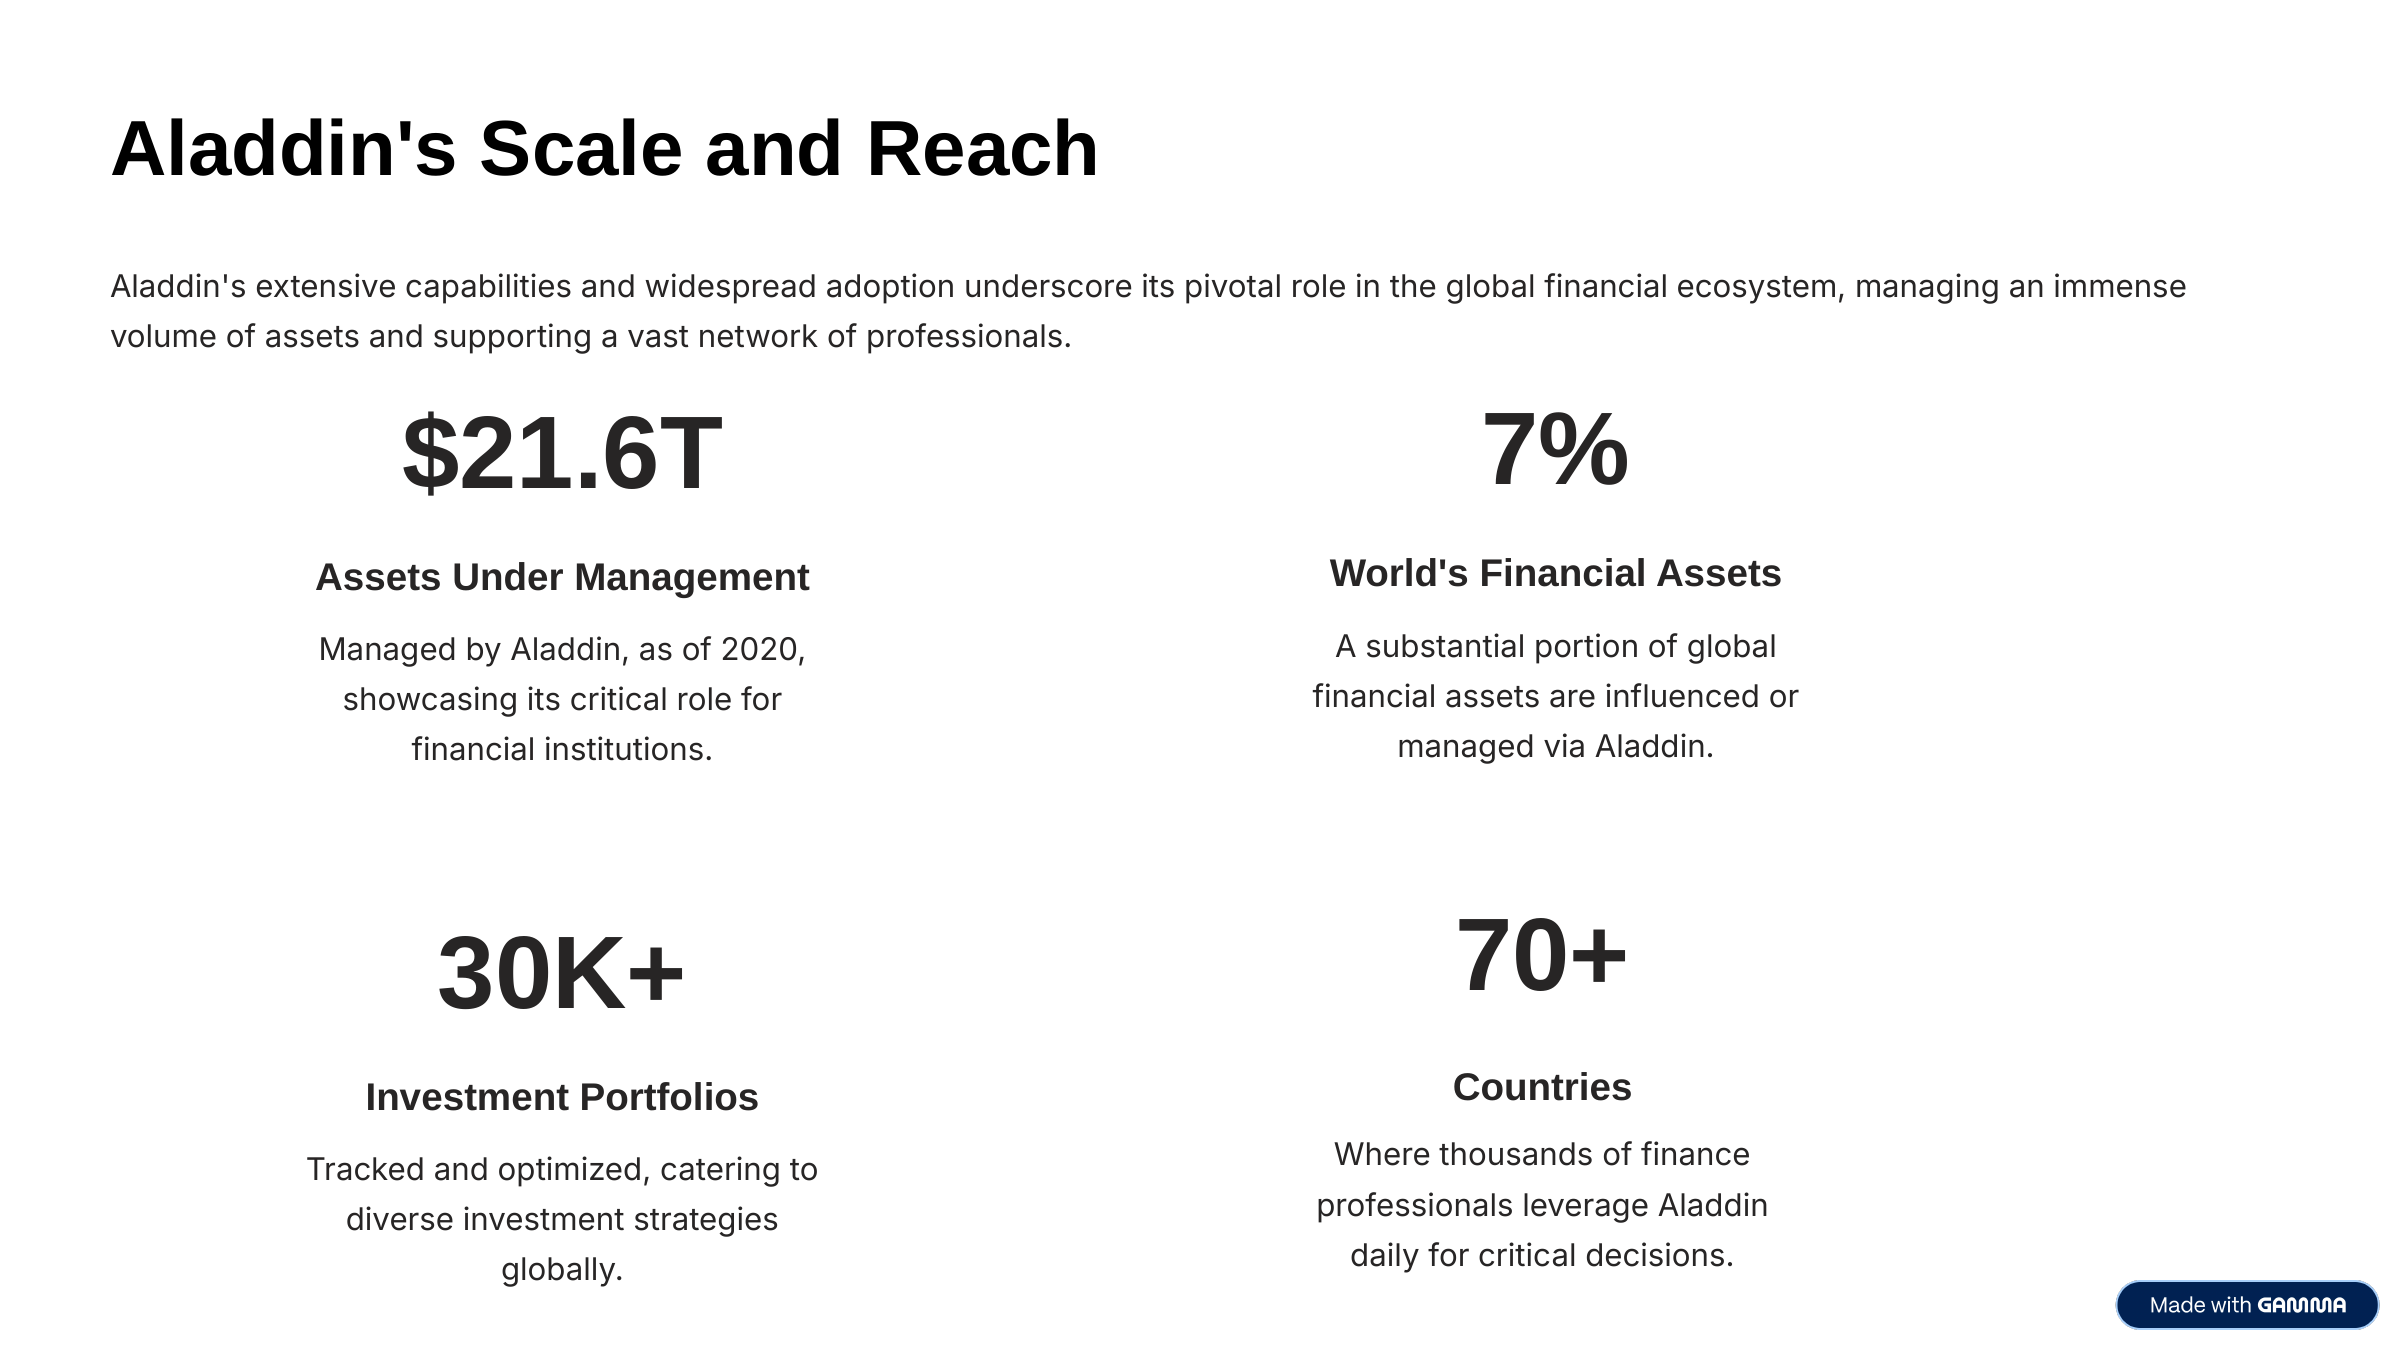

Aladdin's Scale and Reach
Aladdin's extensive capabilities and widespread adoption underscore its pivotal role in the global financial ecosystem, managing an immense volume of assets and supporting a vast network of professionals.
7%
$21.6T
World's Financial Assets
Assets Under Management
A substantial portion of global financial assets are influenced or managed via Aladdin.
Managed by Aladdin, as of 2020, showcasing its critical role for financial institutions.
70+
30K+
Countries
Investment Portfolios
Where thousands of finance professionals leverage Aladdin daily for critical decisions.
Tracked and optimized, catering to diverse investment strategies globally.